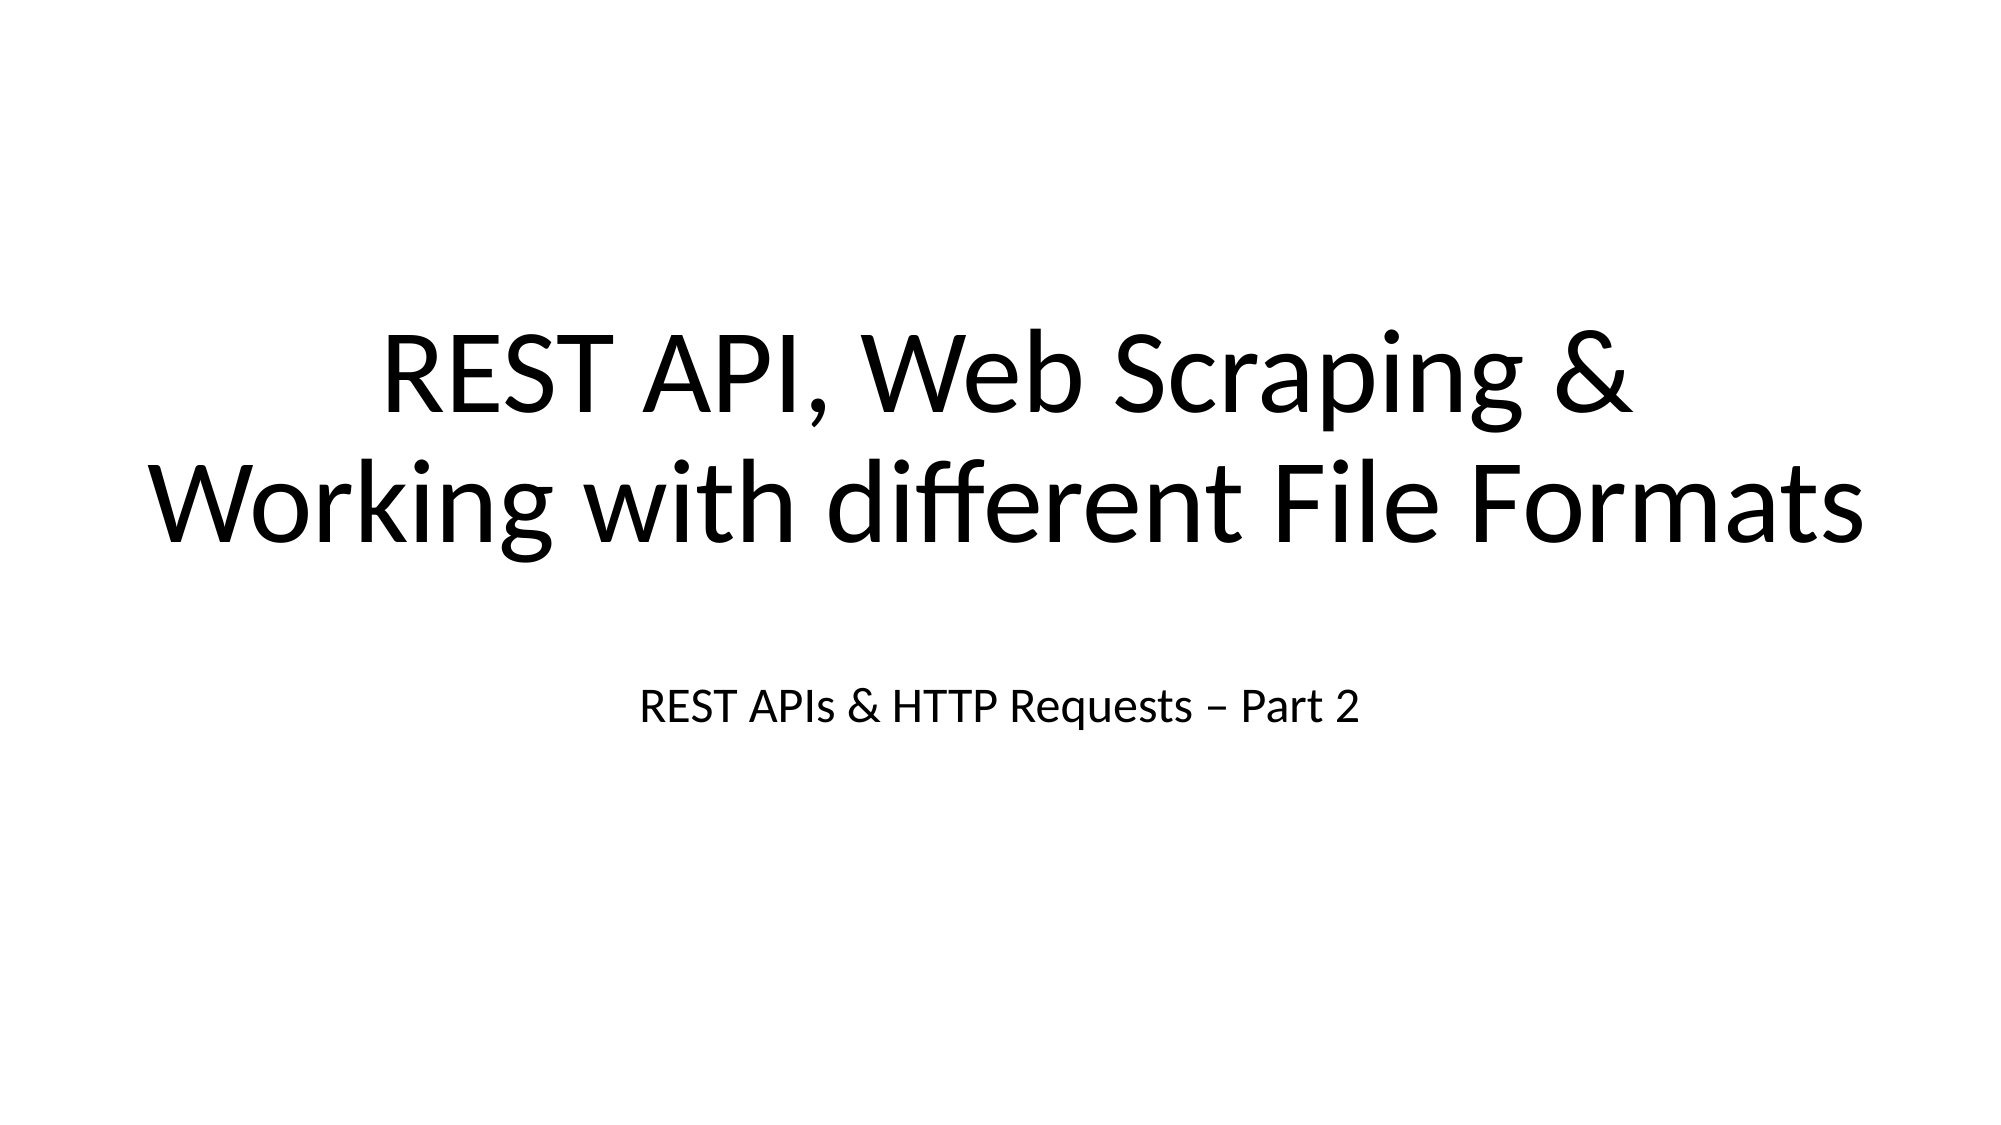

# REST API, Web Scraping & Working with different File Formats

REST APIs & HTTP Requests – Part 2